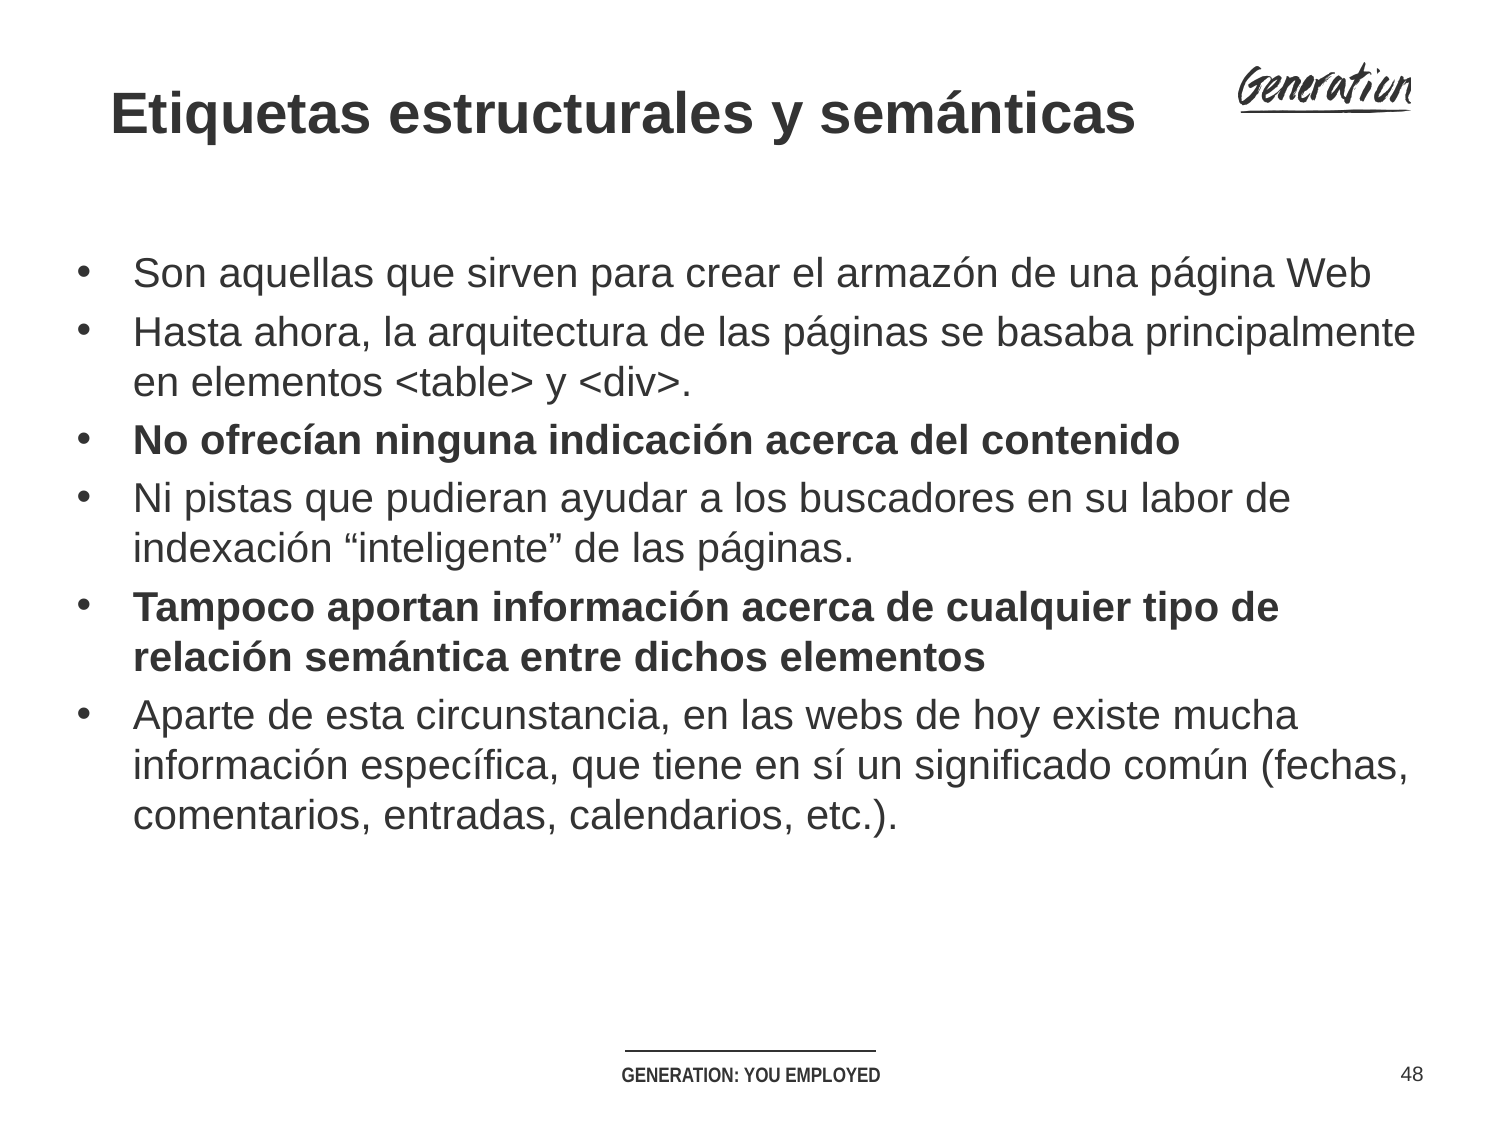

Etiquetas estructurales y semánticas

Son aquellas que sirven para crear el armazón de una página Web
Hasta ahora, la arquitectura de las páginas se basaba principalmente en elementos <table> y <div>.
No ofrecían ninguna indicación acerca del contenido
Ni pistas que pudieran ayudar a los buscadores en su labor de indexación “inteligente” de las páginas.
Tampoco aportan información acerca de cualquier tipo de relación semántica entre dichos elementos
Aparte de esta circunstancia, en las webs de hoy existe mucha información específica, que tiene en sí un significado común (fechas, comentarios, entradas, calendarios, etc.).